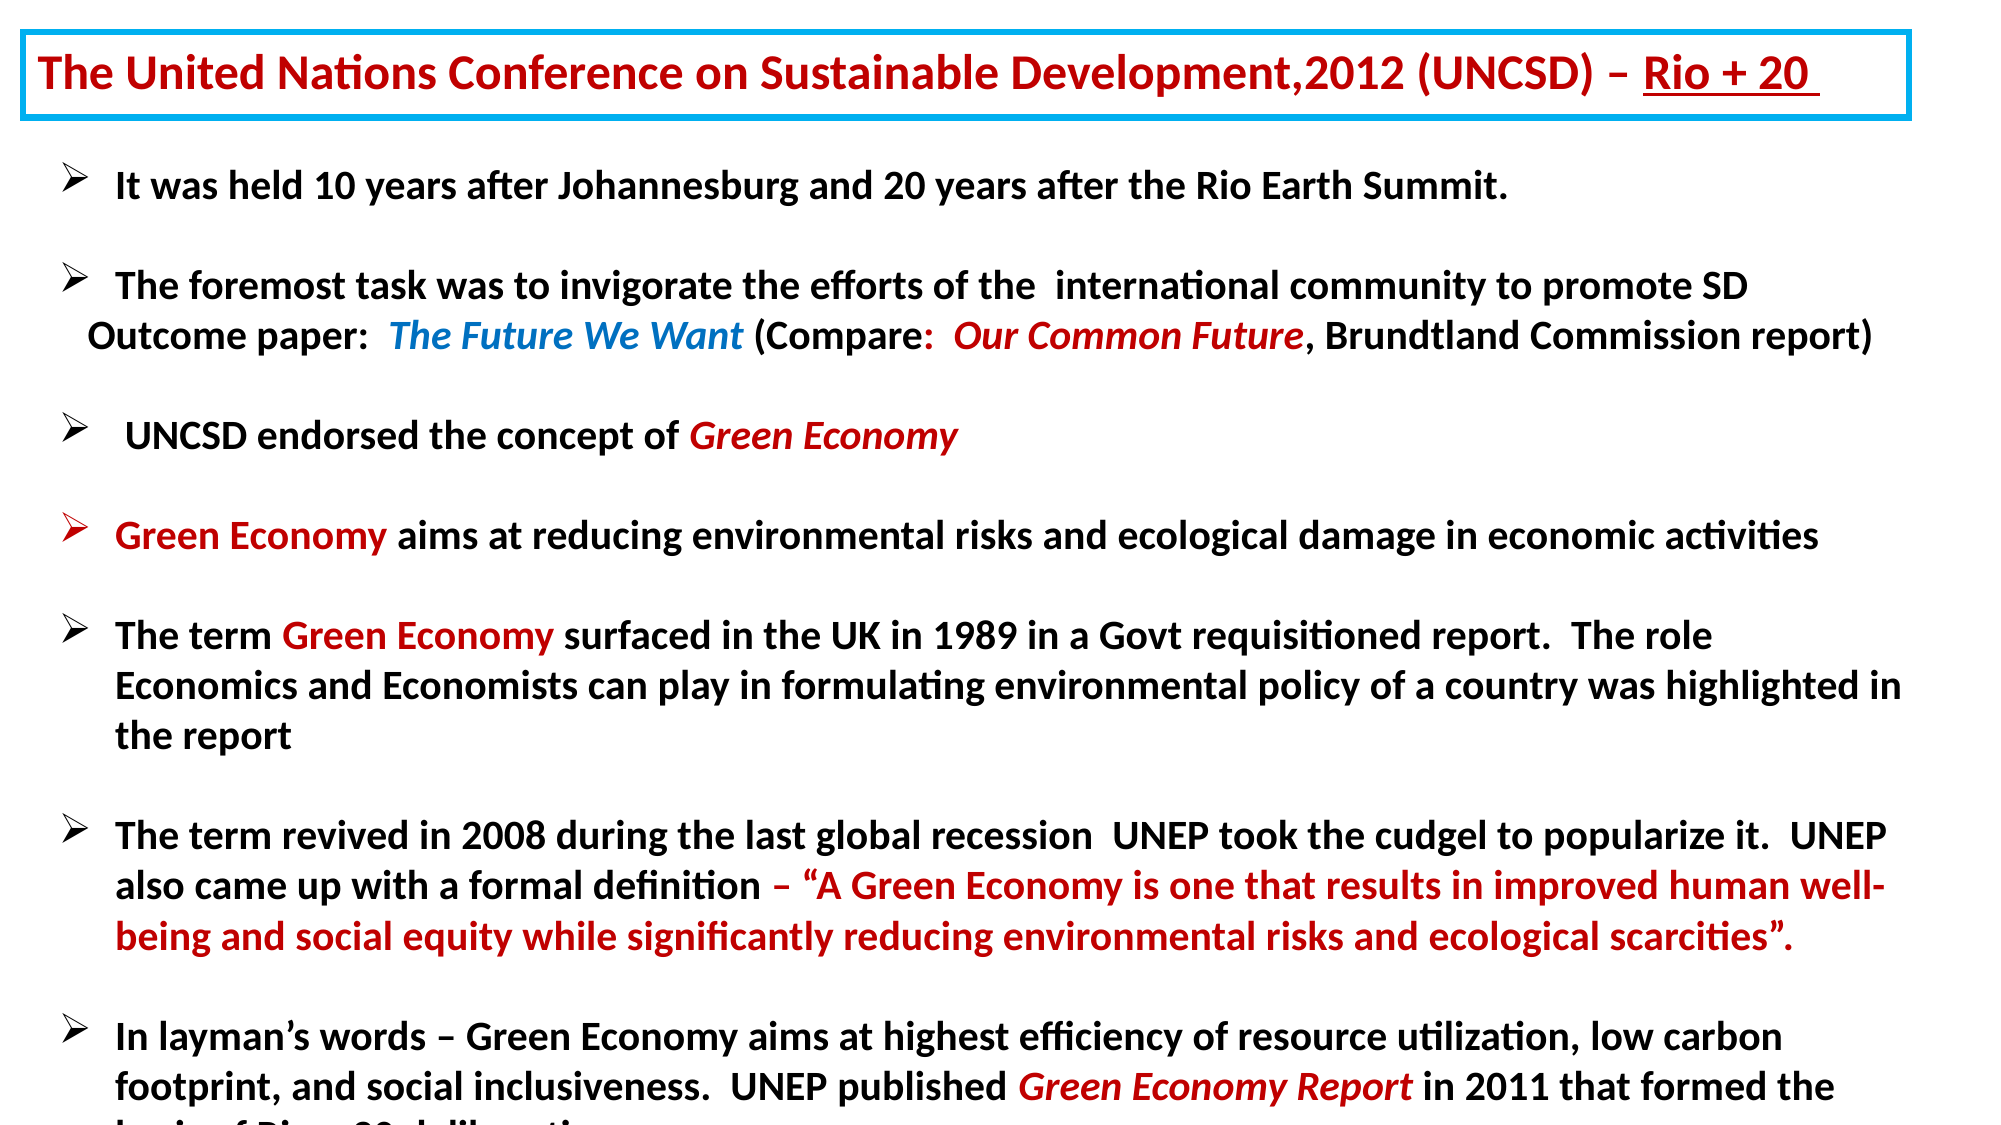

The United Nations Conference on Sustainable Development,2012 (UNCSD) – Rio + 20

It was held 10 years after Johannesburg and 20 years after the Rio Earth Summit.

The foremost task was to invigorate the efforts of the  international community to promote SD
   Outcome paper:  The Future We Want (Compare:  Our Common Future, Brundtland Commission report)

 UNCSD endorsed the concept of Green Economy

Green Economy aims at reducing environmental risks and ecological damage in economic activities

The term Green Economy surfaced in the UK in 1989 in a Govt requisitioned report.  The role Economics and Economists can play in formulating environmental policy of a country was highlighted in the report

The term revived in 2008 during the last global recession  UNEP took the cudgel to popularize it.  UNEP also came up with a formal definition – “A Green Economy is one that results in improved human well-being and social equity while significantly reducing environmental risks and ecological scarcities”.

In layman’s words – Green Economy aims at highest efficiency of resource utilization, low carbon footprint, and social inclusiveness.  UNEP published Green Economy Report in 2011 that formed the basis of Rio + 20 deliberations.